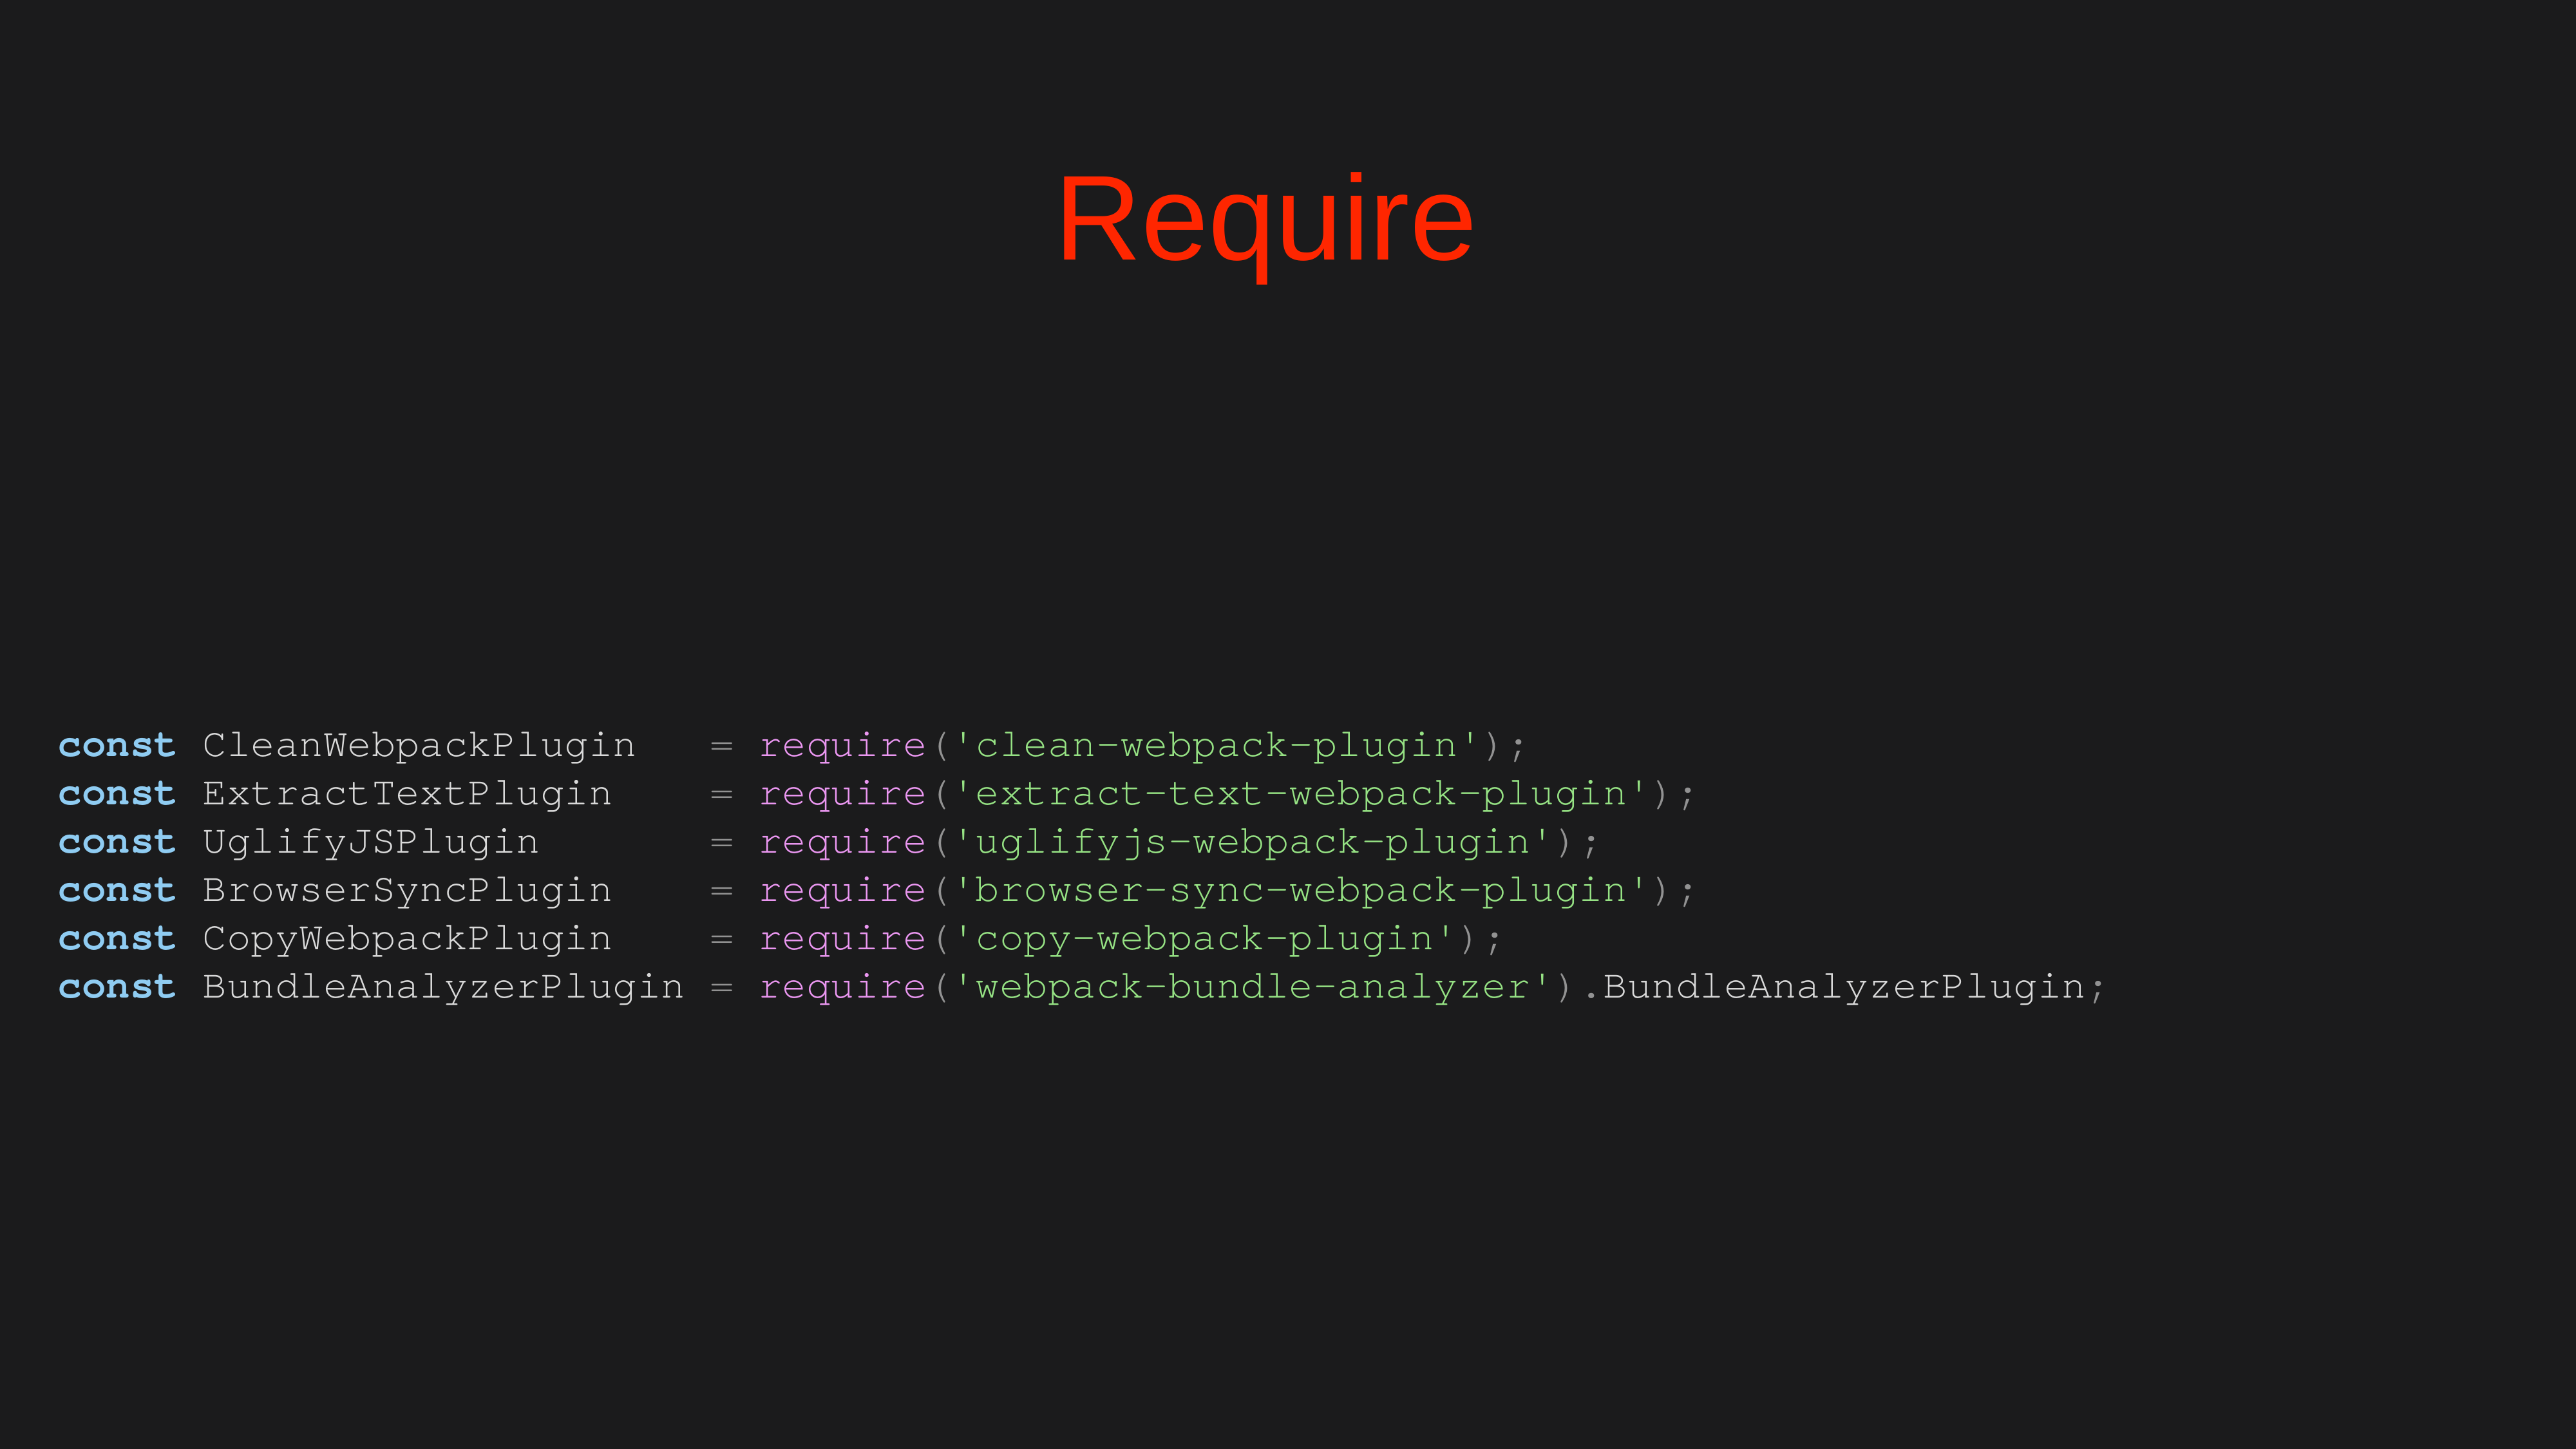

Require
const CleanWebpackPlugin   = require('clean-webpack-plugin');
const ExtractTextPlugin    = require('extract-text-webpack-plugin');
const UglifyJSPlugin       = require('uglifyjs-webpack-plugin');
const BrowserSyncPlugin    = require('browser-sync-webpack-plugin');
const CopyWebpackPlugin    = require('copy-webpack-plugin');
const BundleAnalyzerPlugin = require('webpack-bundle-analyzer').BundleAnalyzerPlugin;